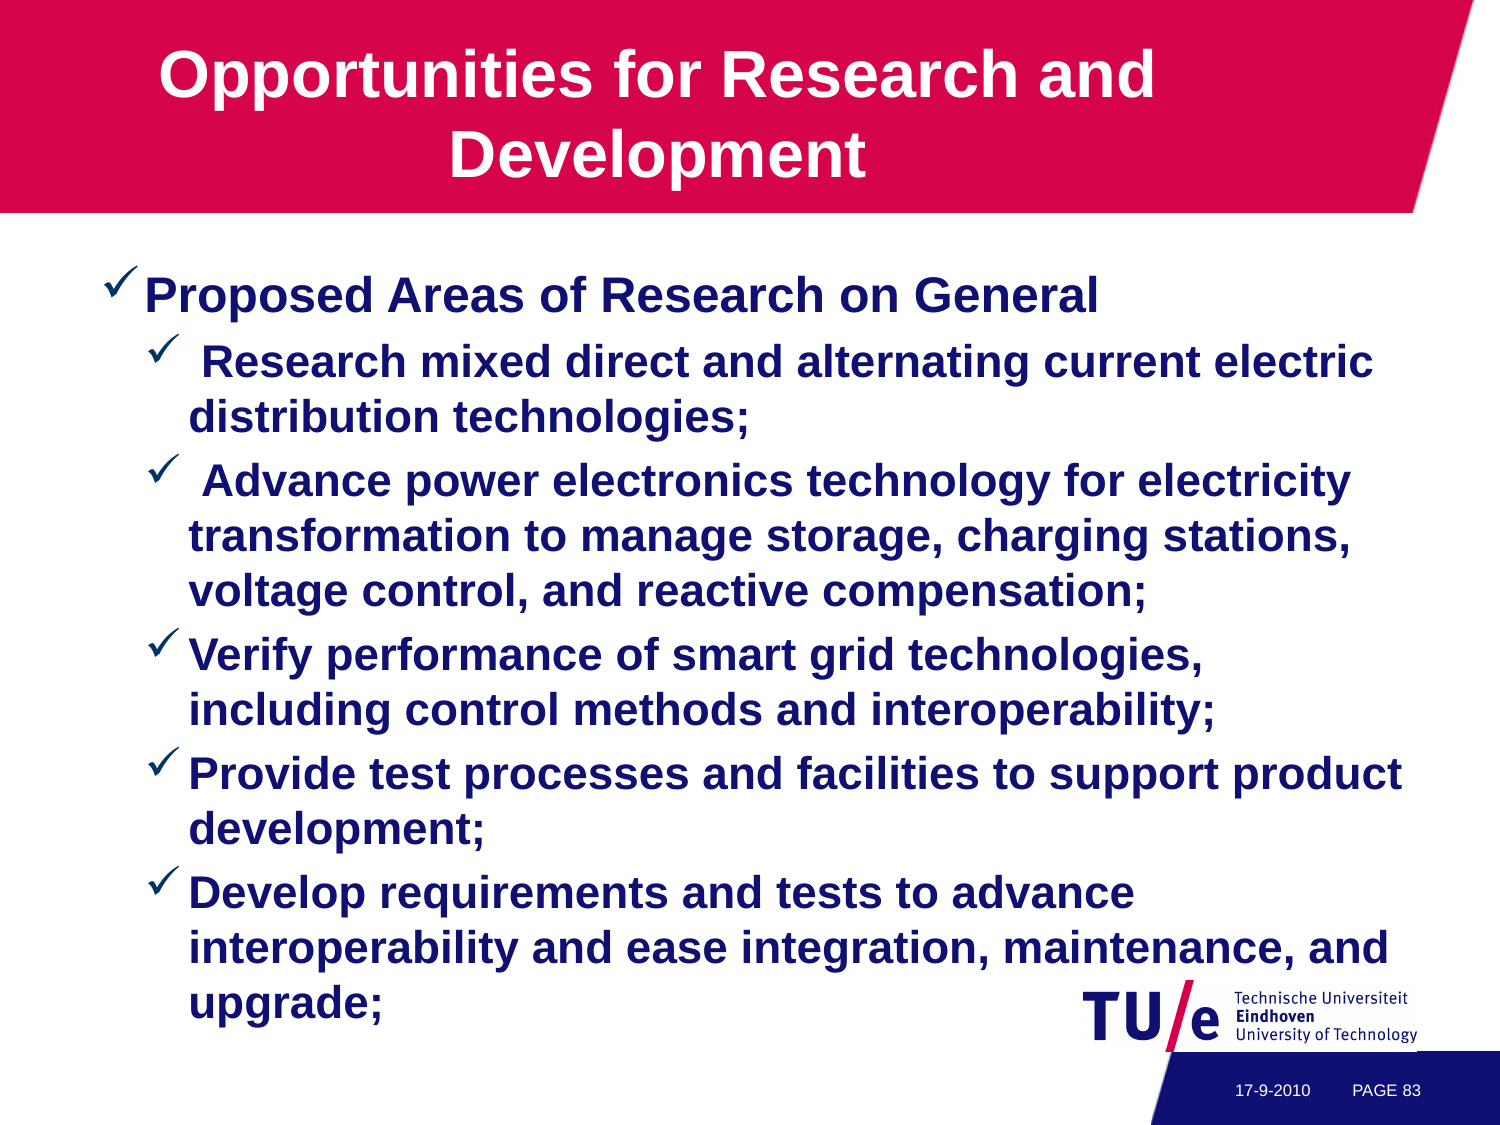

# Opportunities for Research and Development
Proposed Areas of Research on General
 Research mixed direct and alternating current electric distribution technologies;
 Advance power electronics technology for electricity transformation to manage storage, charging stations, voltage control, and reactive compensation;
Verify performance of smart grid technologies, including control methods and interoperability;
Provide test processes and facilities to support product development;
Develop requirements and tests to advance interoperability and ease integration, maintenance, and upgrade;

17-9-2010
PAGE 83